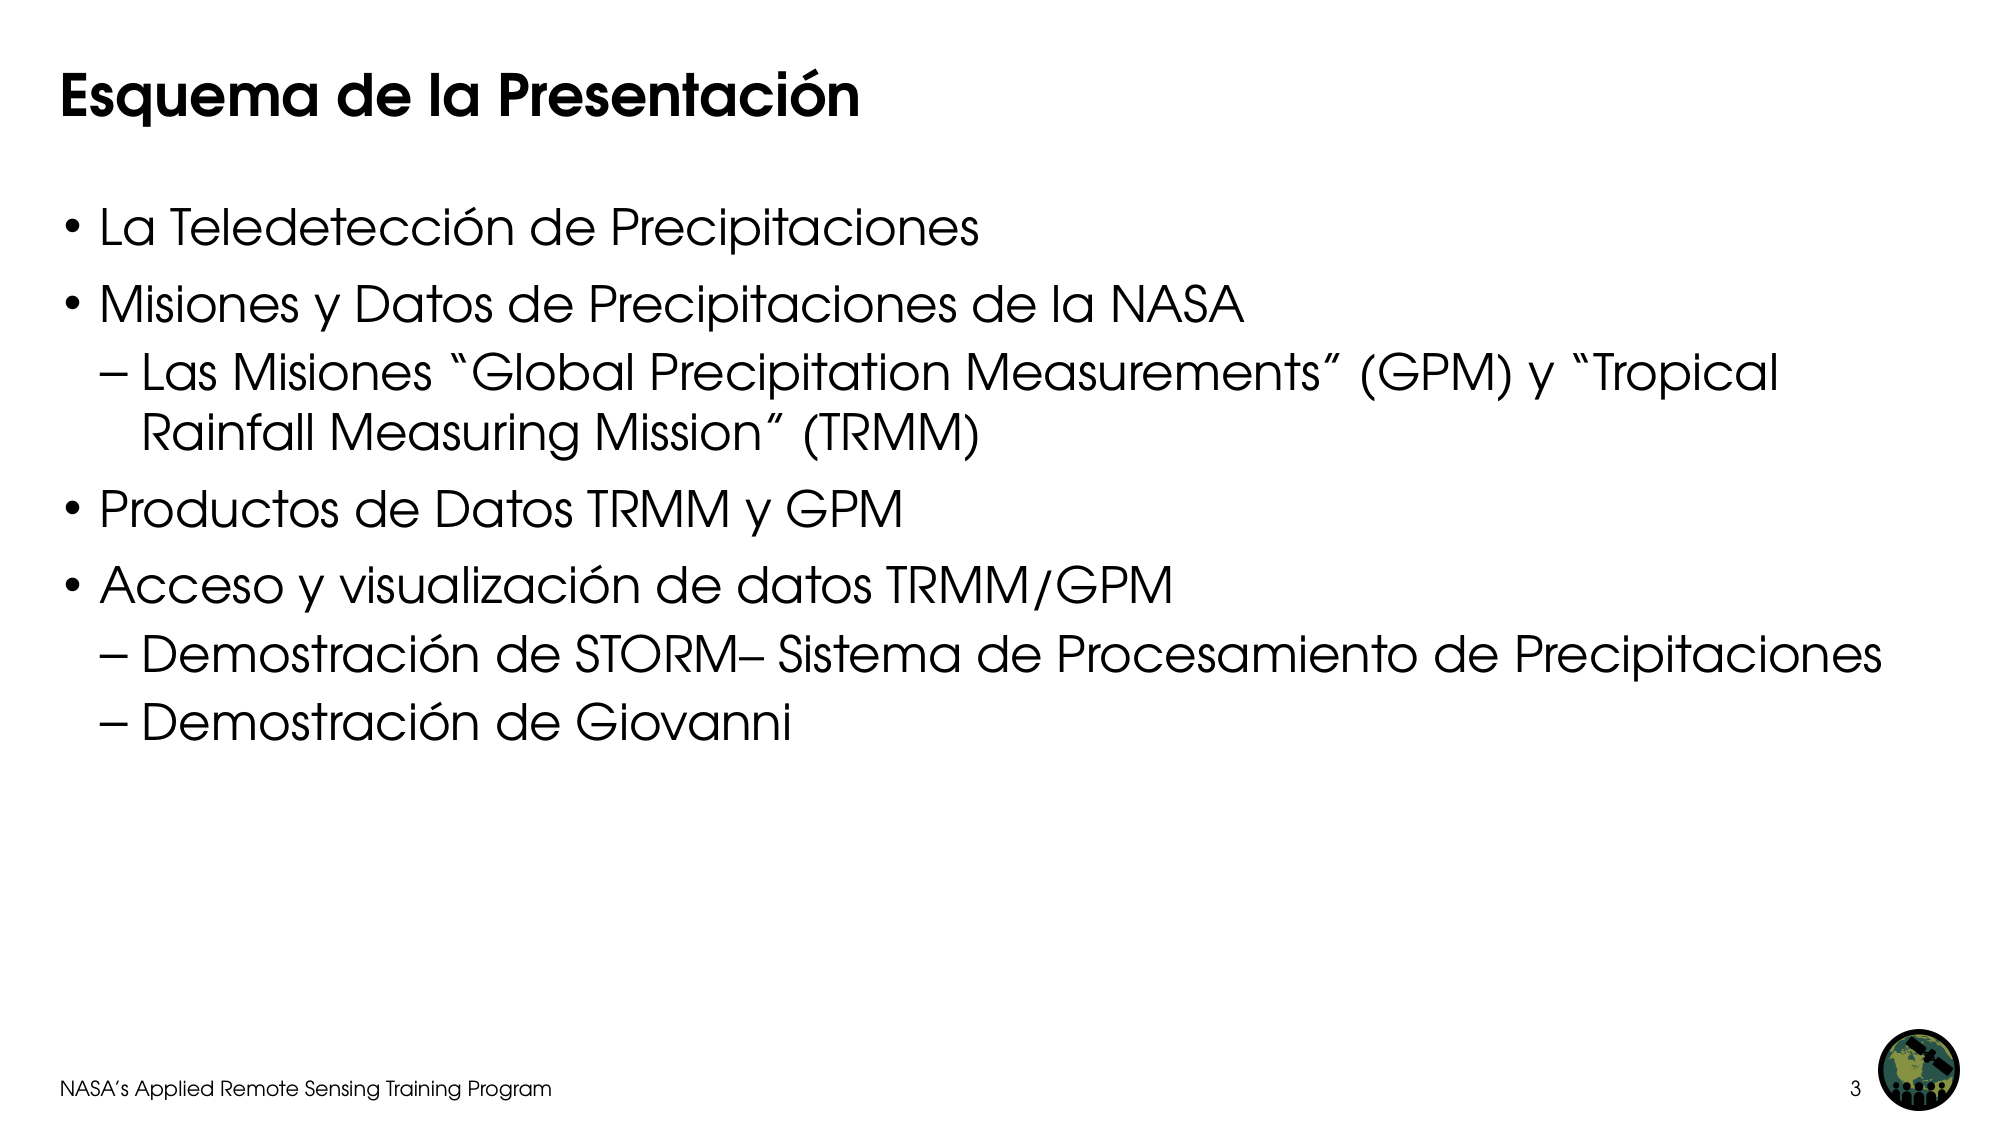

# Esquema de la Presentación
La Teledetección de Precipitaciones
Misiones y Datos de Precipitaciones de la NASA
Las Misiones “Global Precipitation Measurements” (GPM) y “Tropical Rainfall Measuring Mission” (TRMM)
Productos de Datos TRMM y GPM
Acceso y visualización de datos TRMM/GPM
Demostración de STORM– Sistema de Procesamiento de Precipitaciones
Demostración de Giovanni